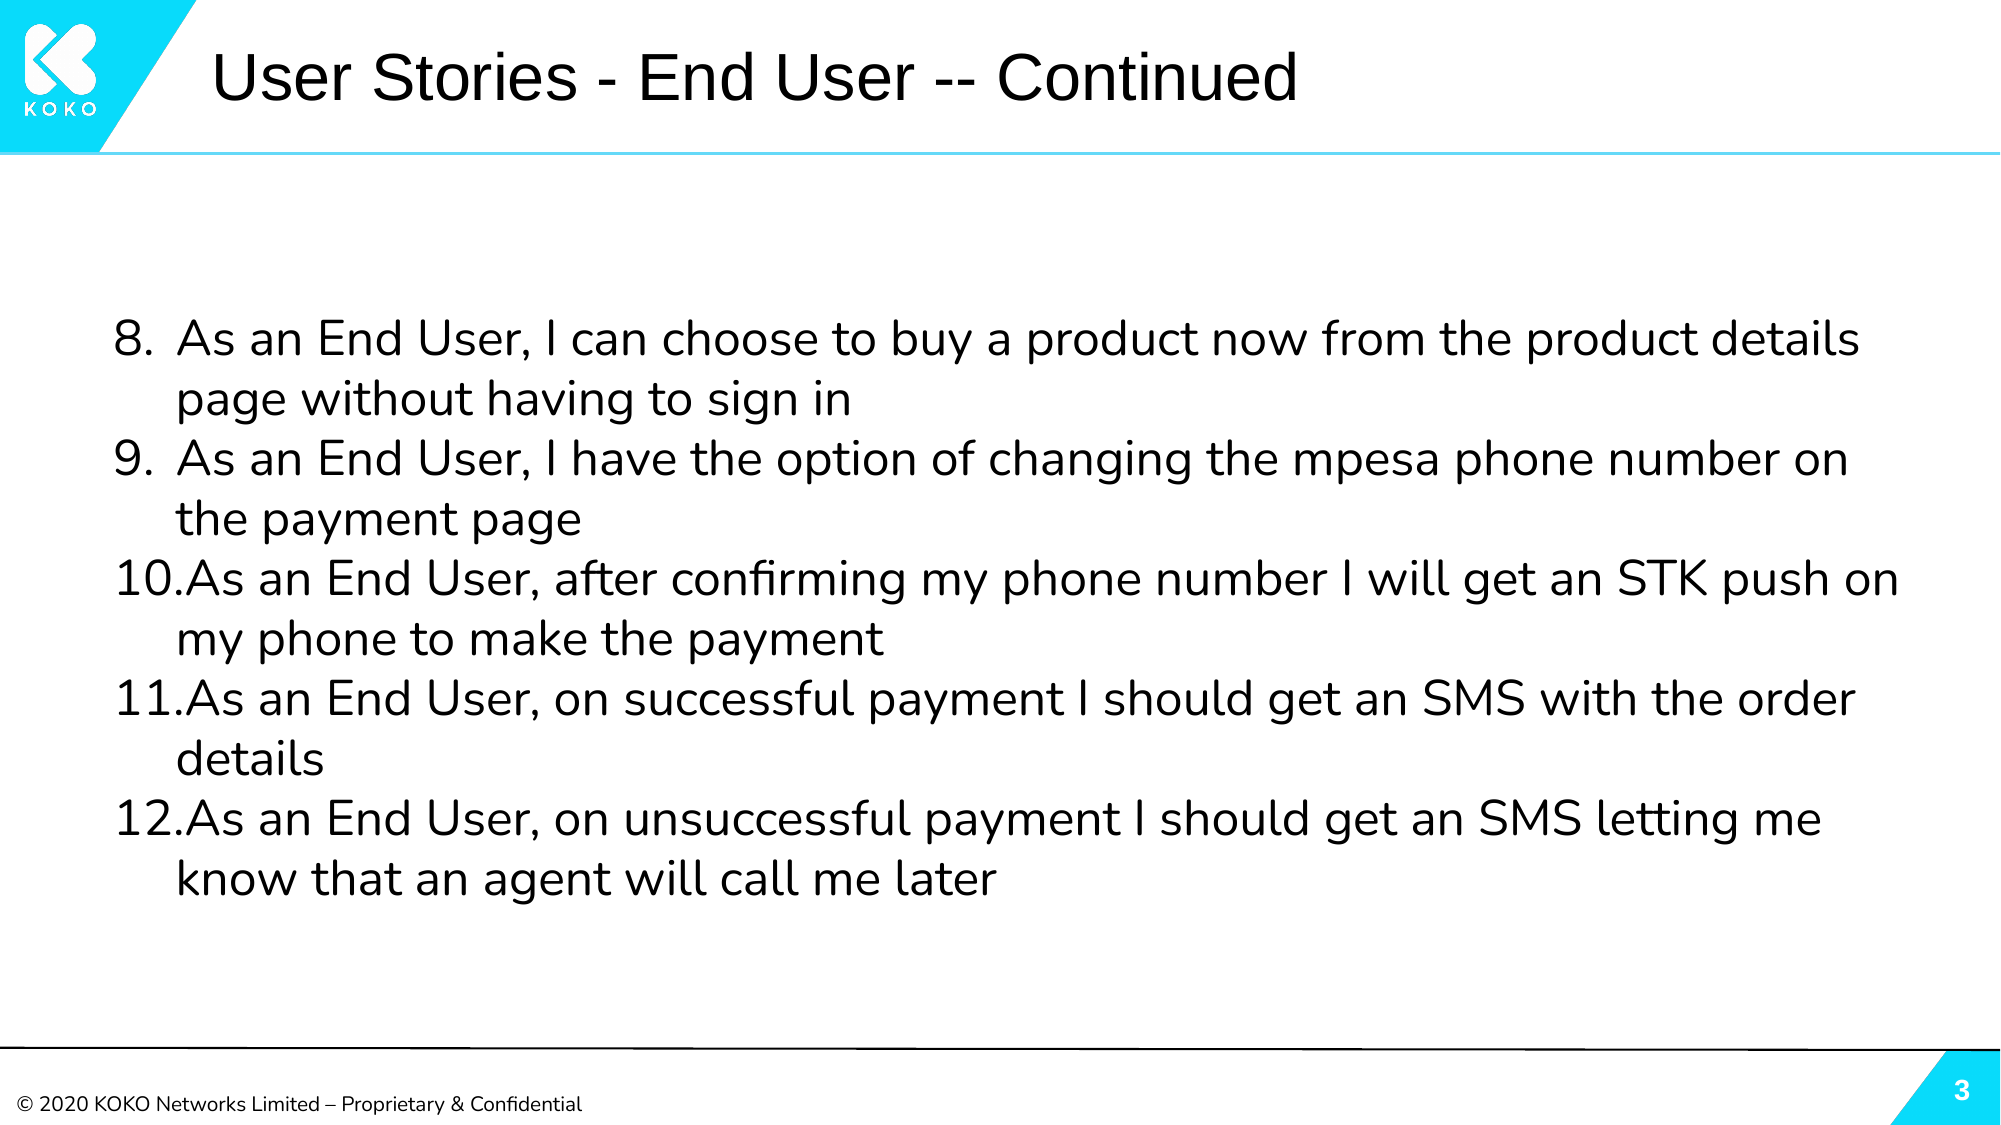

# User Stories - End User -- Continued
As an End User, I can choose to buy a product now from the product details page without having to sign in
As an End User, I have the option of changing the mpesa phone number on the payment page
As an End User, after confirming my phone number I will get an STK push on my phone to make the payment
As an End User, on successful payment I should get an SMS with the order details
As an End User, on unsuccessful payment I should get an SMS letting me know that an agent will call me later
3